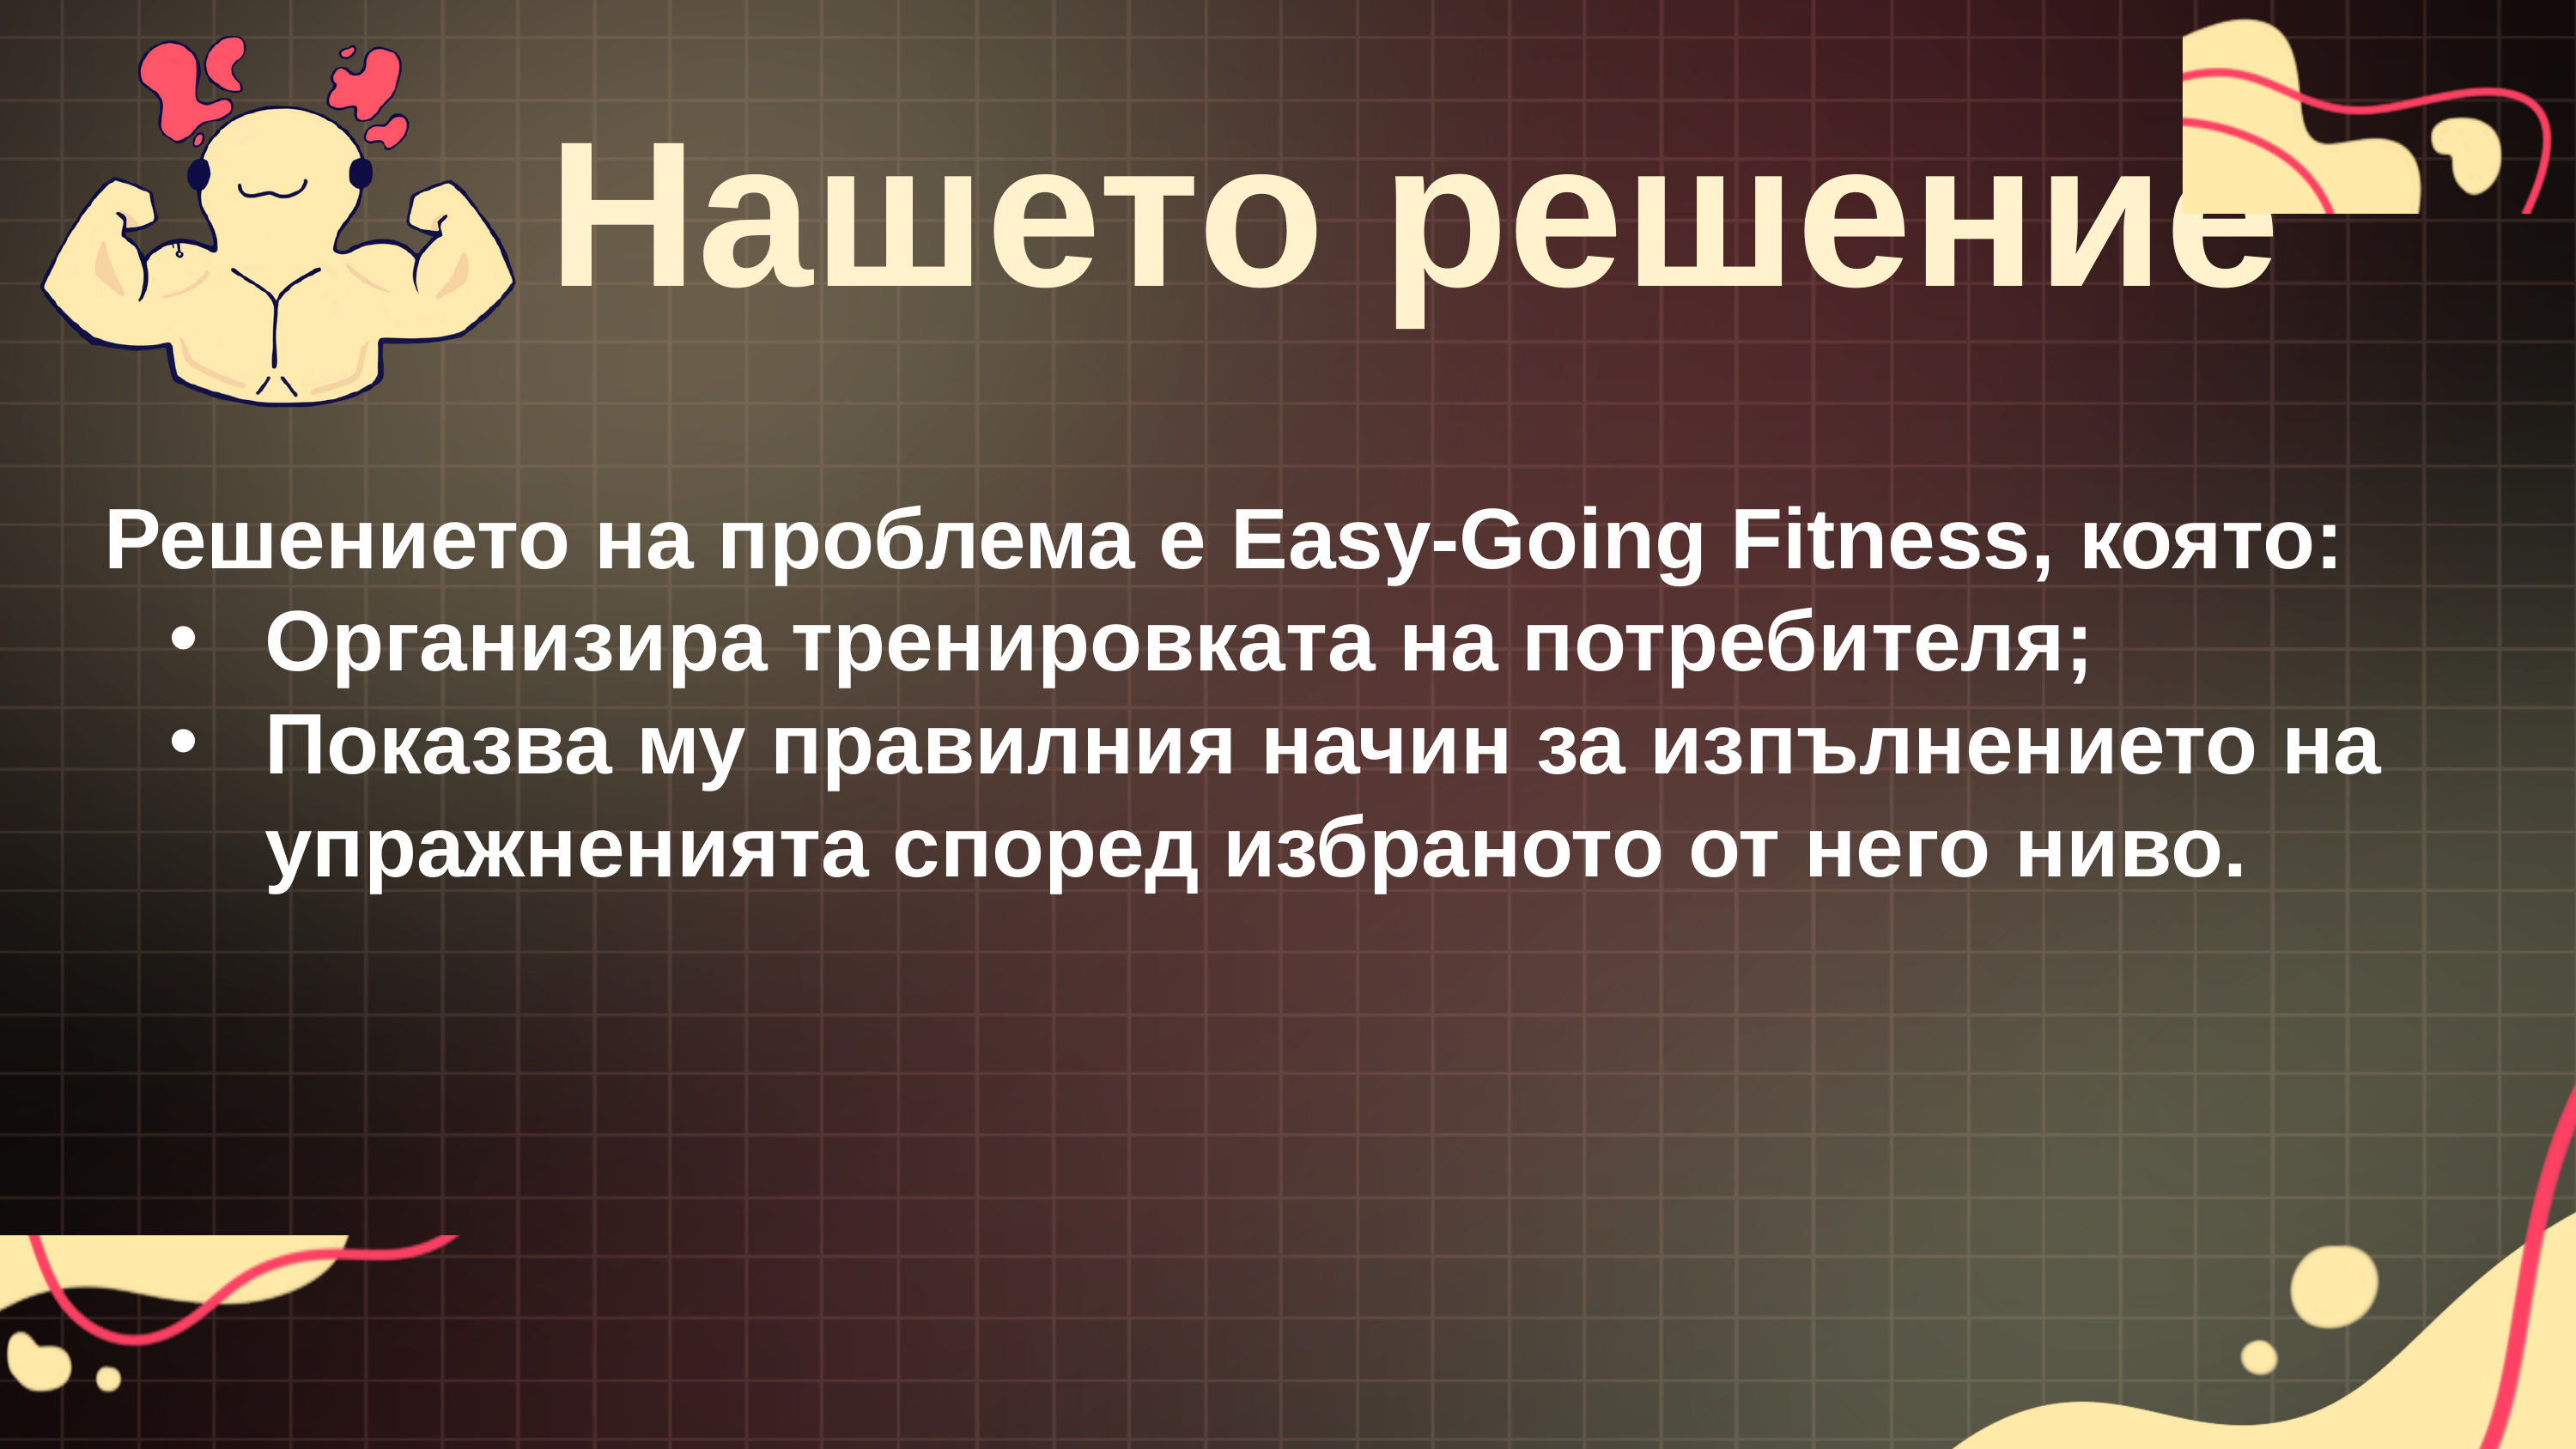

Нашето решение
Решението на проблема е Easy-Going Fitness, която:
Организира тренировката на потребителя;
Показва му правилния начин за изпълнението на упражненията според избраното от него ниво.